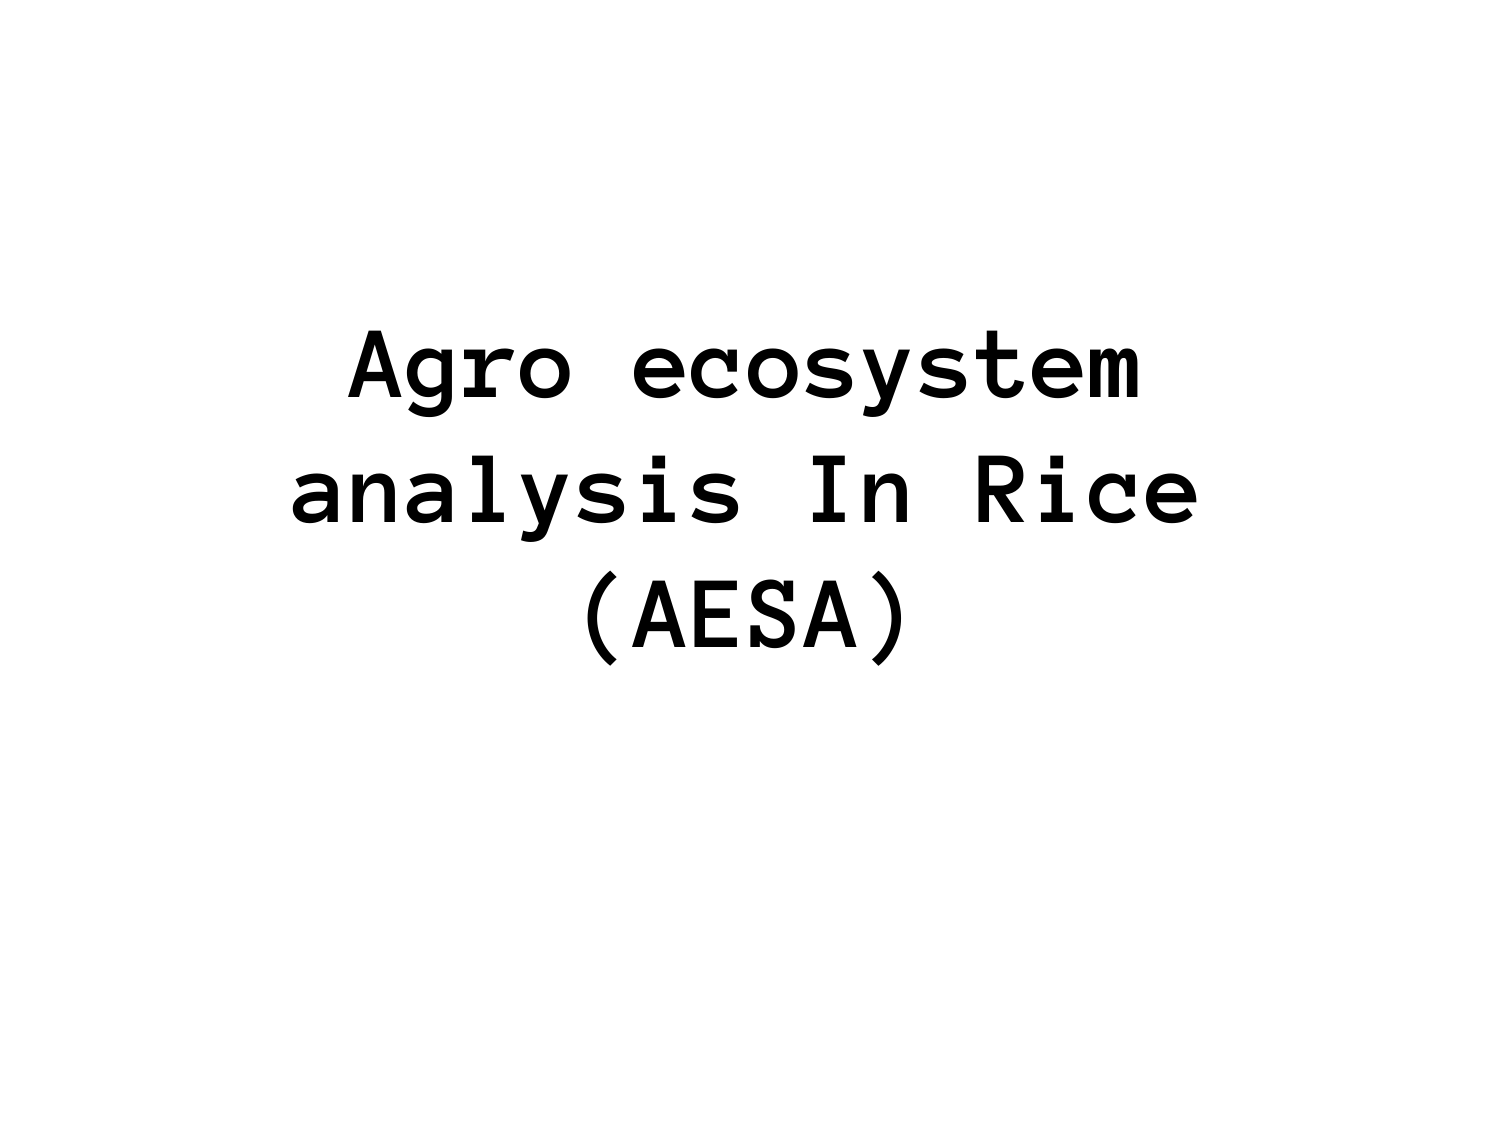

# Agro ecosystem analysis In Rice (AESA)